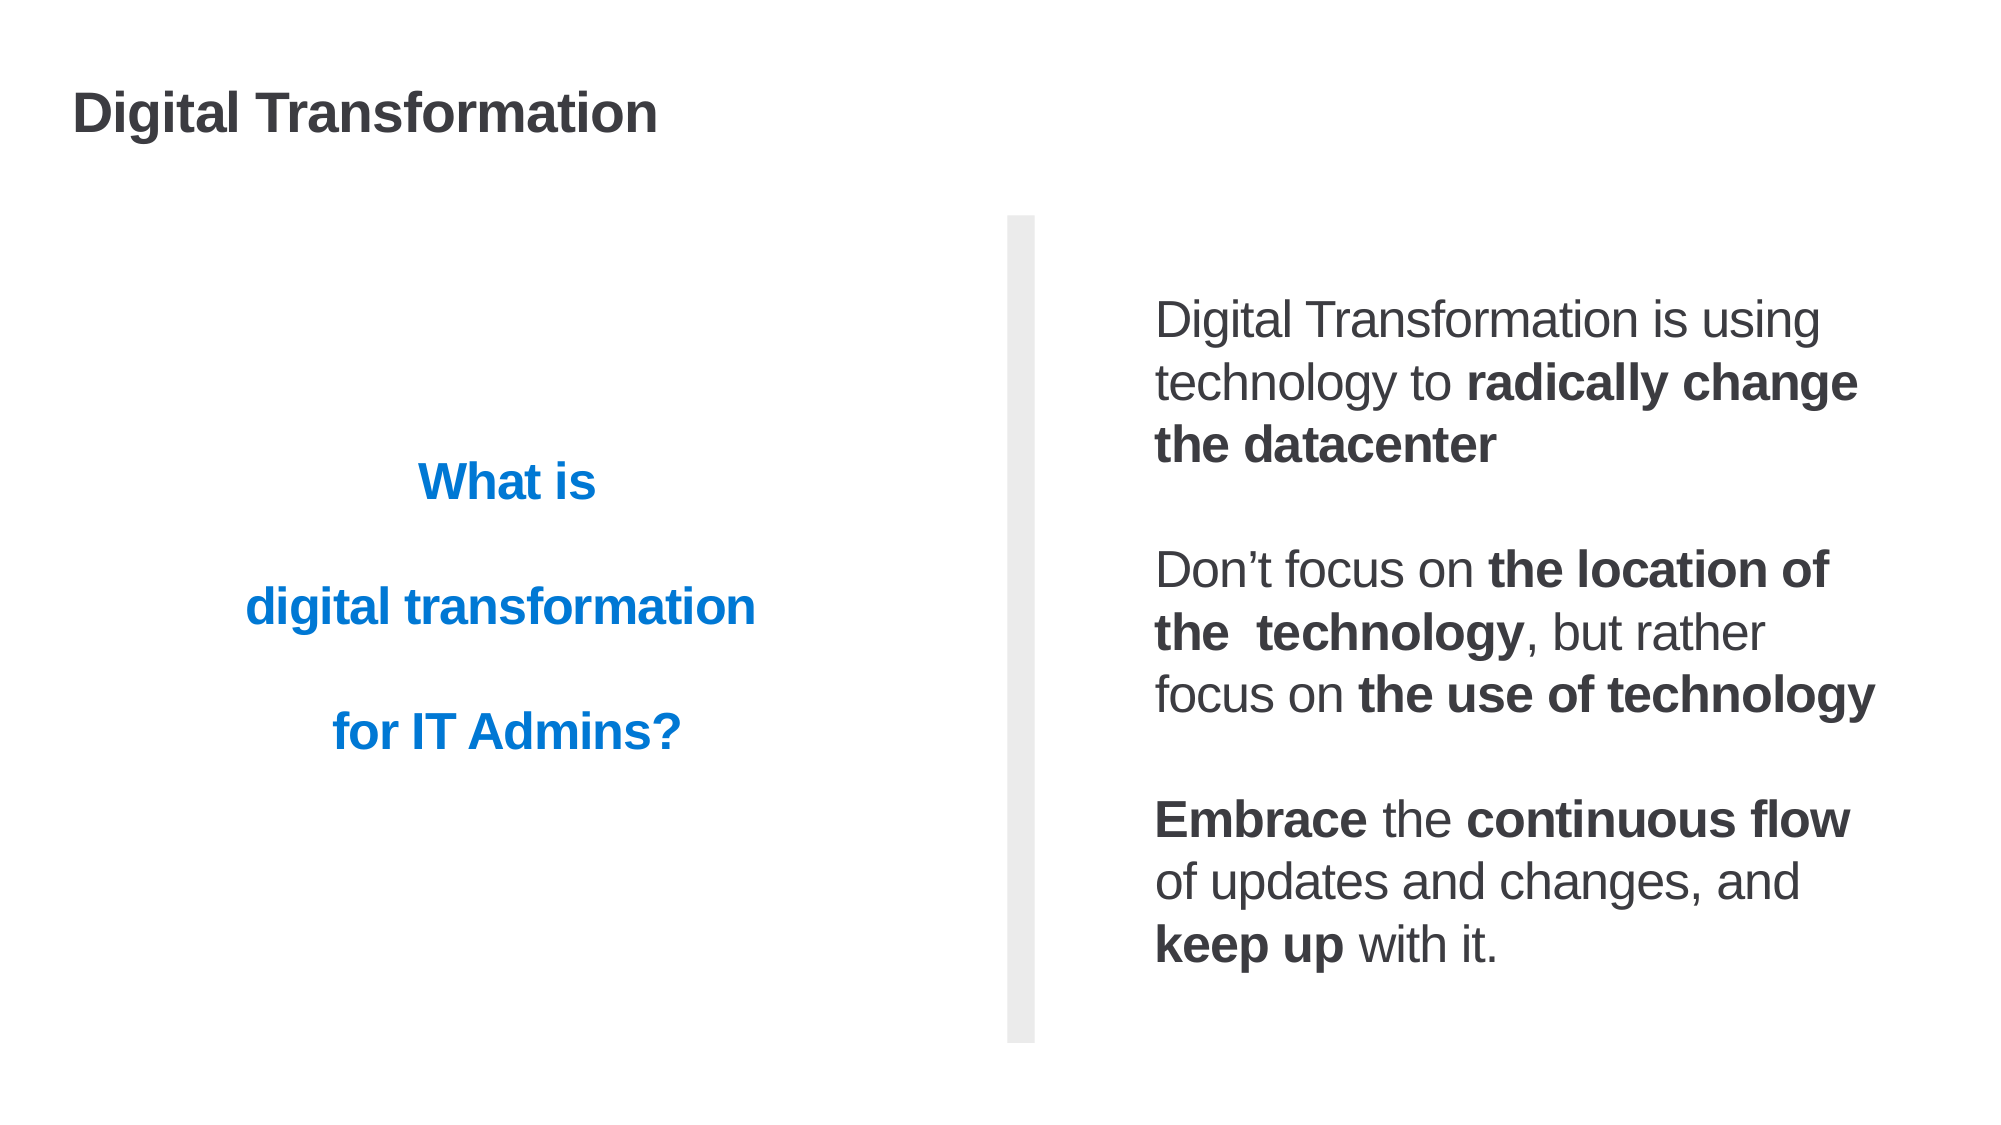

# Digital Transformation

Digital Transformation is using technology to radically change the datacenter

Don’t focus on the location of the  technology, but rather focus on the use of technology

Embrace the continuous flow of updates and changes, and keep up with it.
What is
digital transformation
for IT Admins?